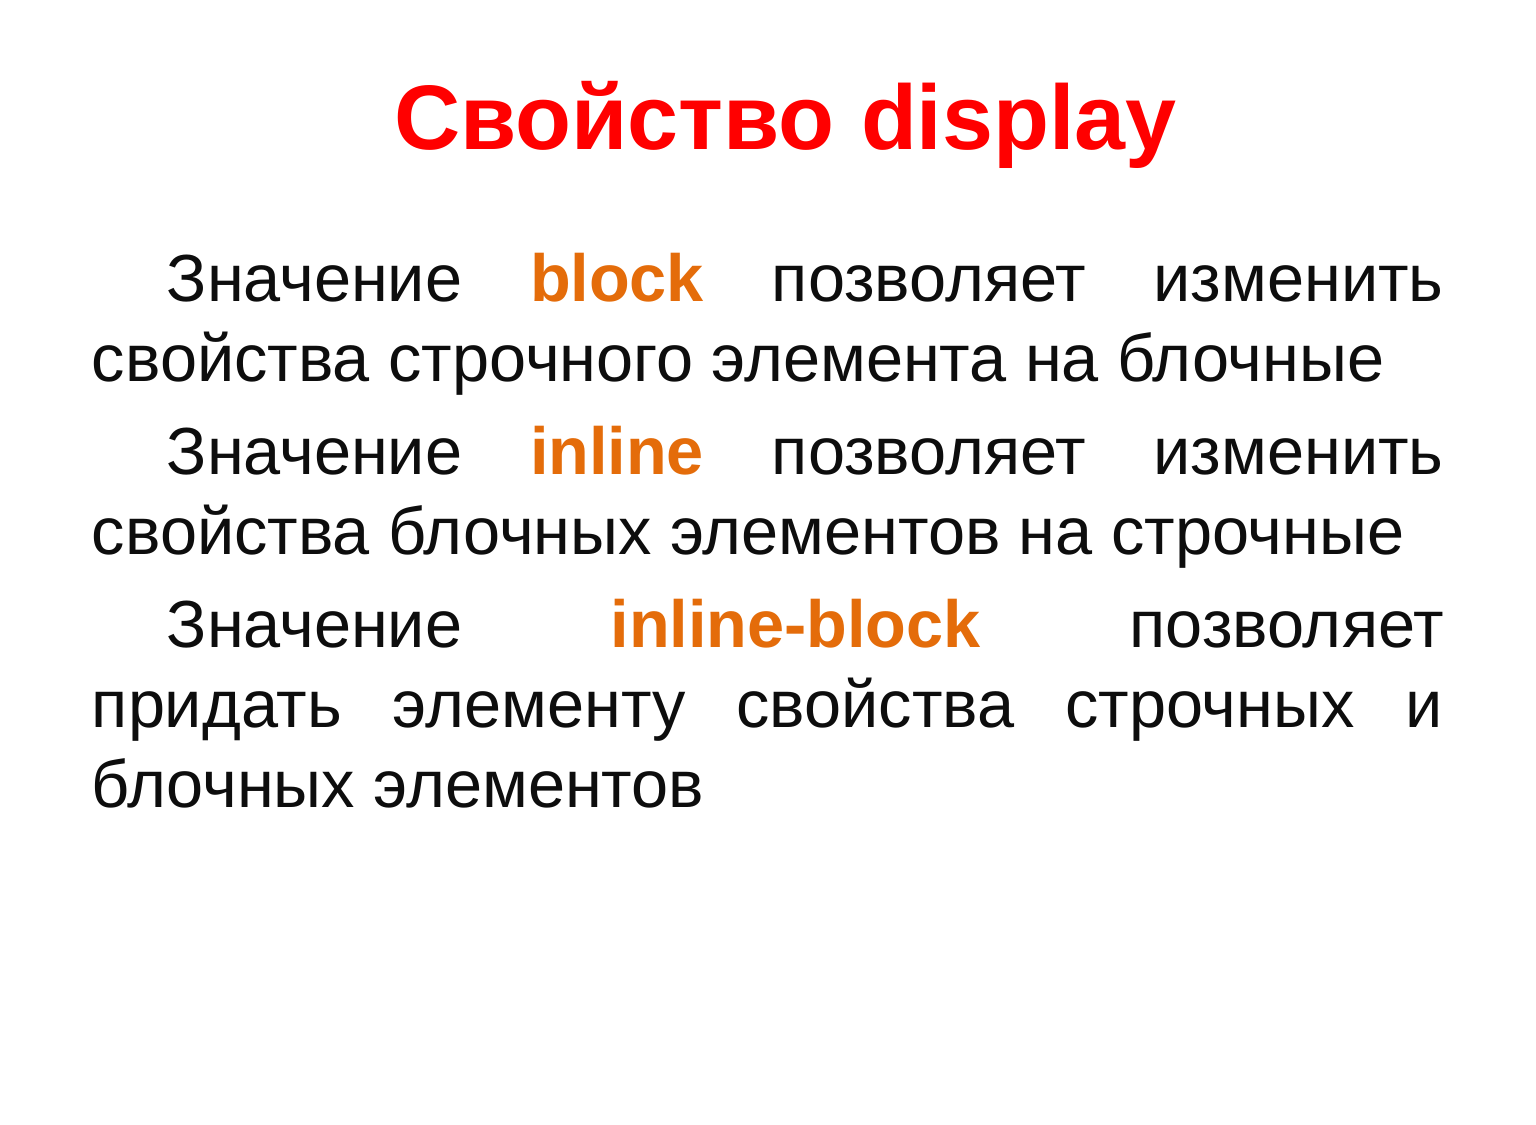

# Свойство display

Значение block позволяет изменить свойства строчного элемента на блочные
Значение inline позволяет изменить свойства блочных элементов на строчные
Значение inline-block позволяет придать элементу свойства строчных и блочных элементов